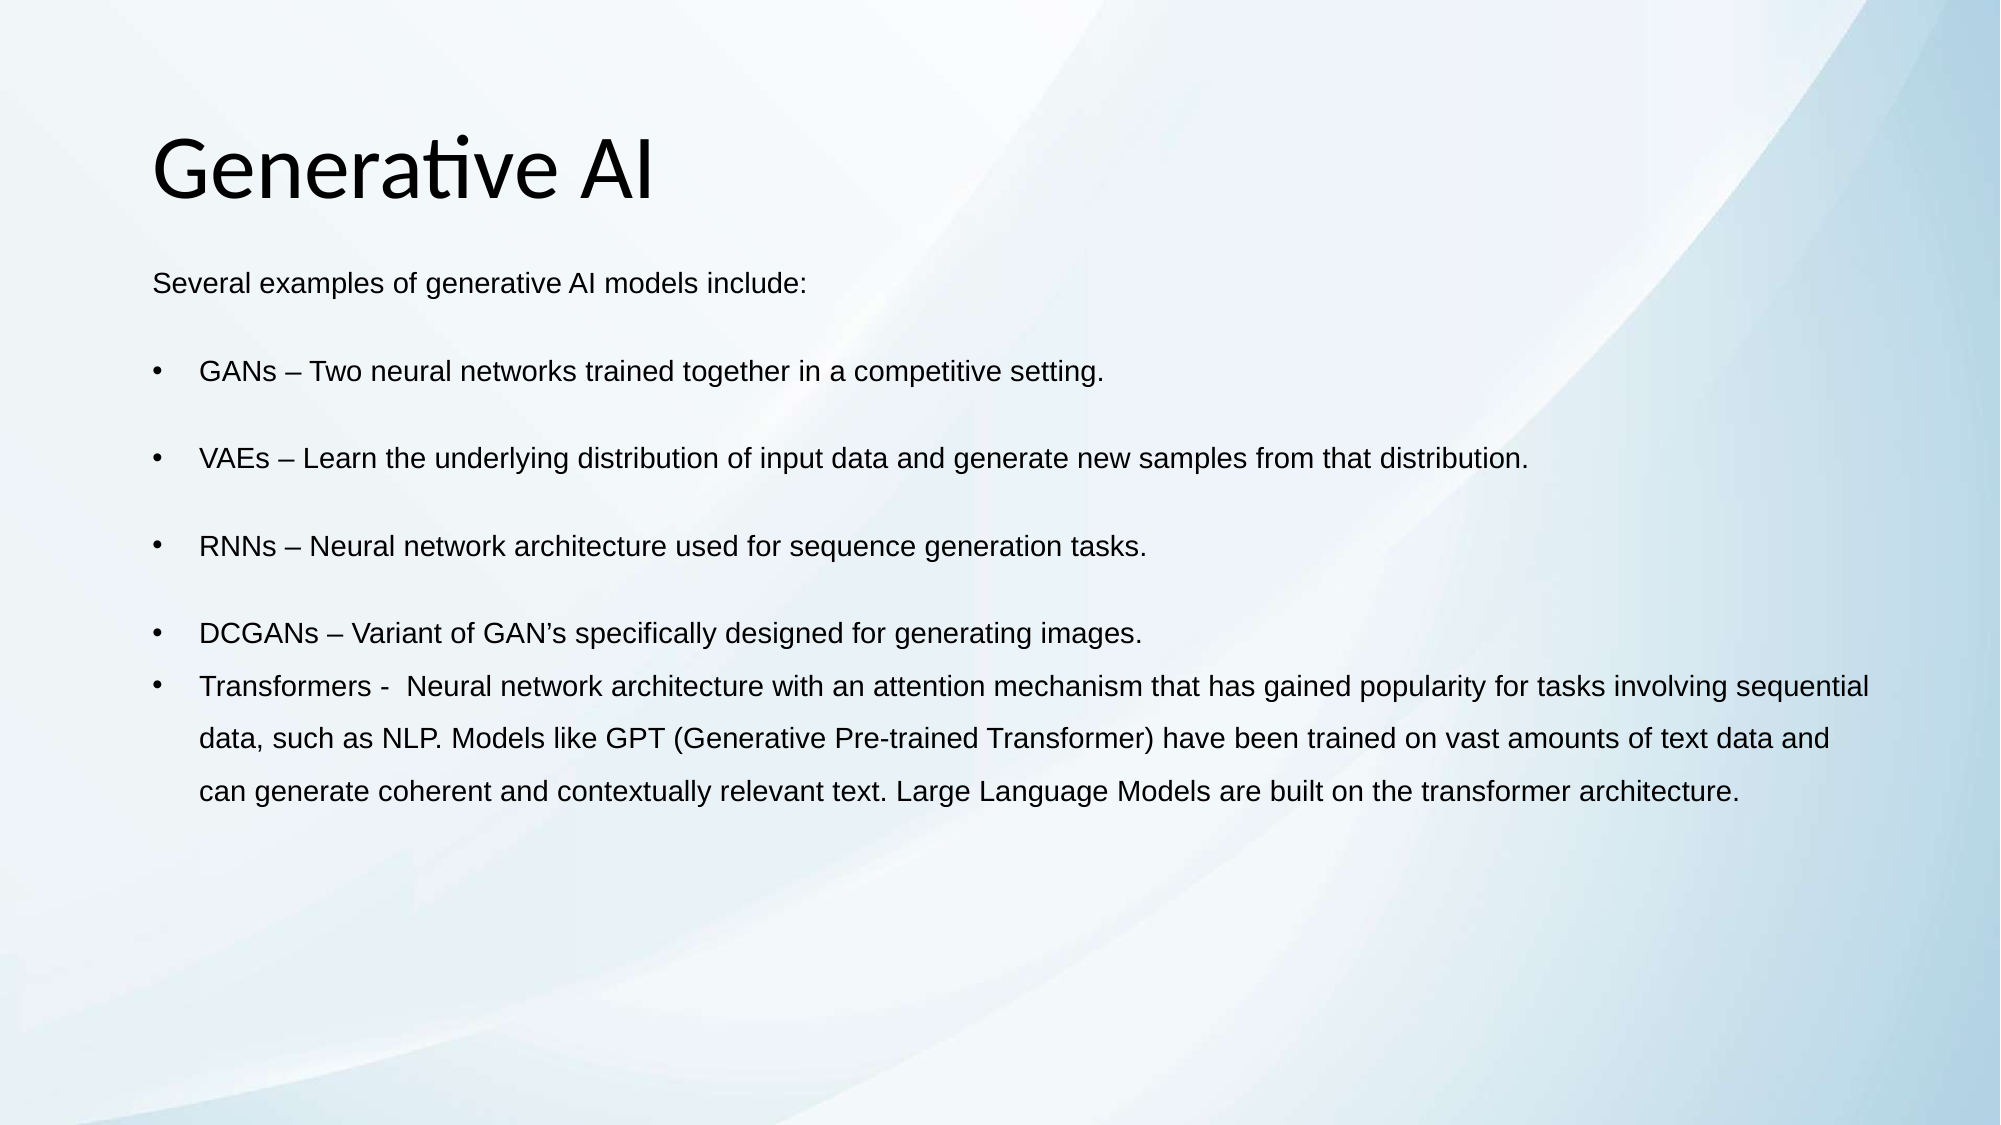

# Generative AI
Several examples of generative AI models include:
GANs – Two neural networks trained together in a competitive setting.
VAEs – Learn the underlying distribution of input data and generate new samples from that distribution.
RNNs – Neural network architecture used for sequence generation tasks.
DCGANs – Variant of GAN’s specifically designed for generating images.
Transformers -  Neural network architecture with an attention mechanism that has gained popularity for tasks involving sequential data, such as NLP. Models like GPT (Generative Pre-trained Transformer) have been trained on vast amounts of text data and can generate coherent and contextually relevant text. Large Language Models are built on the transformer architecture.